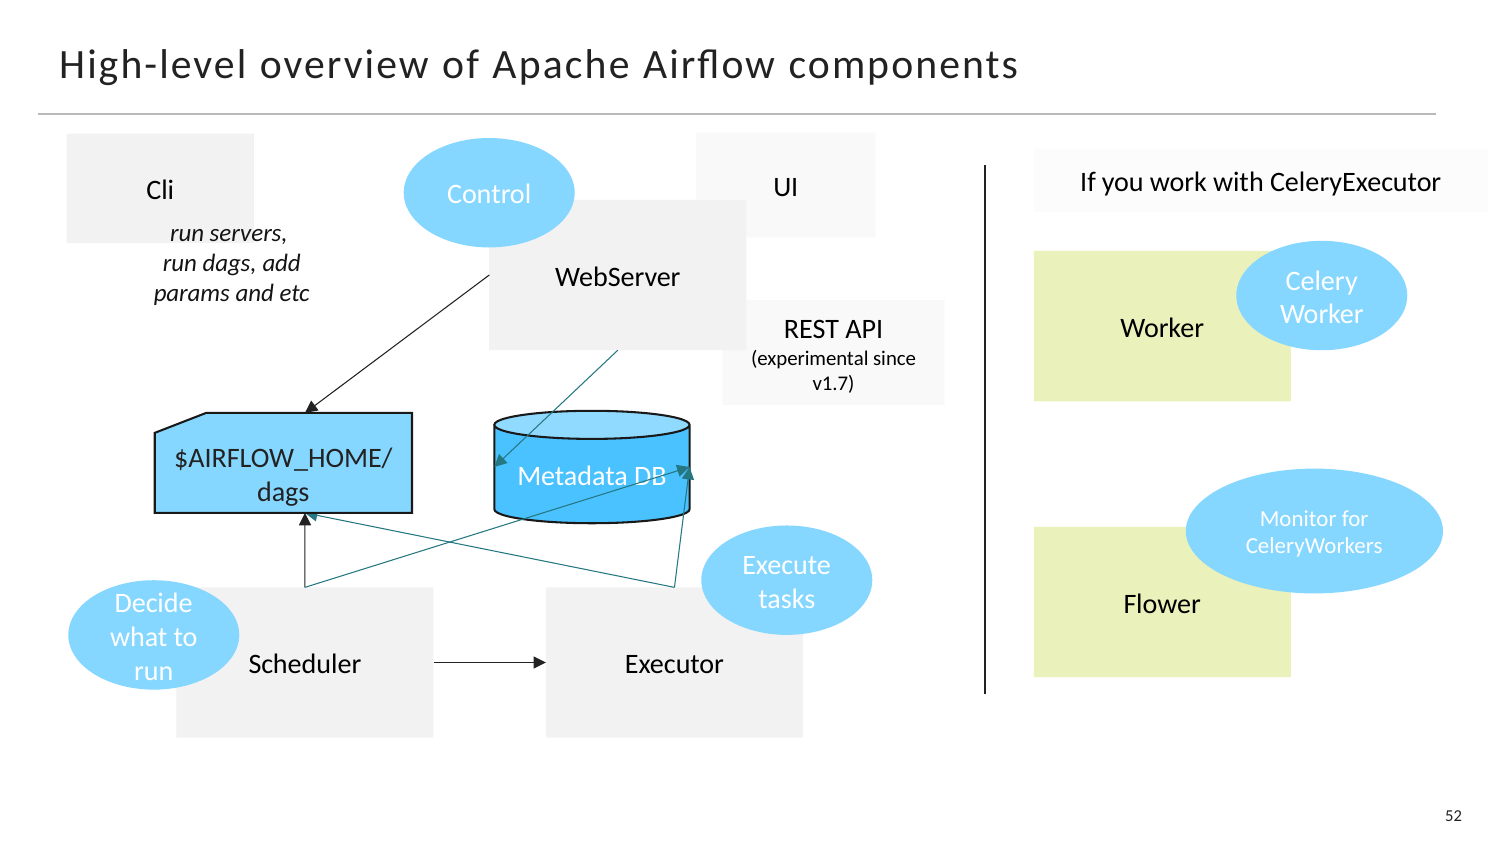

# High-level overview of Apache Airflow components
UI
Cli
Control
If you work with CeleryExecutor
WebServer
run servers,
run dags, add params and etc
Celery Worker
Worker
REST API (experimental since v1.7)
Metadata DB
$AIRFLOW_HOME/dags
Monitor for CeleryWorkers
Execute tasks
Flower
Decide what to run
Scheduler
Executor
52